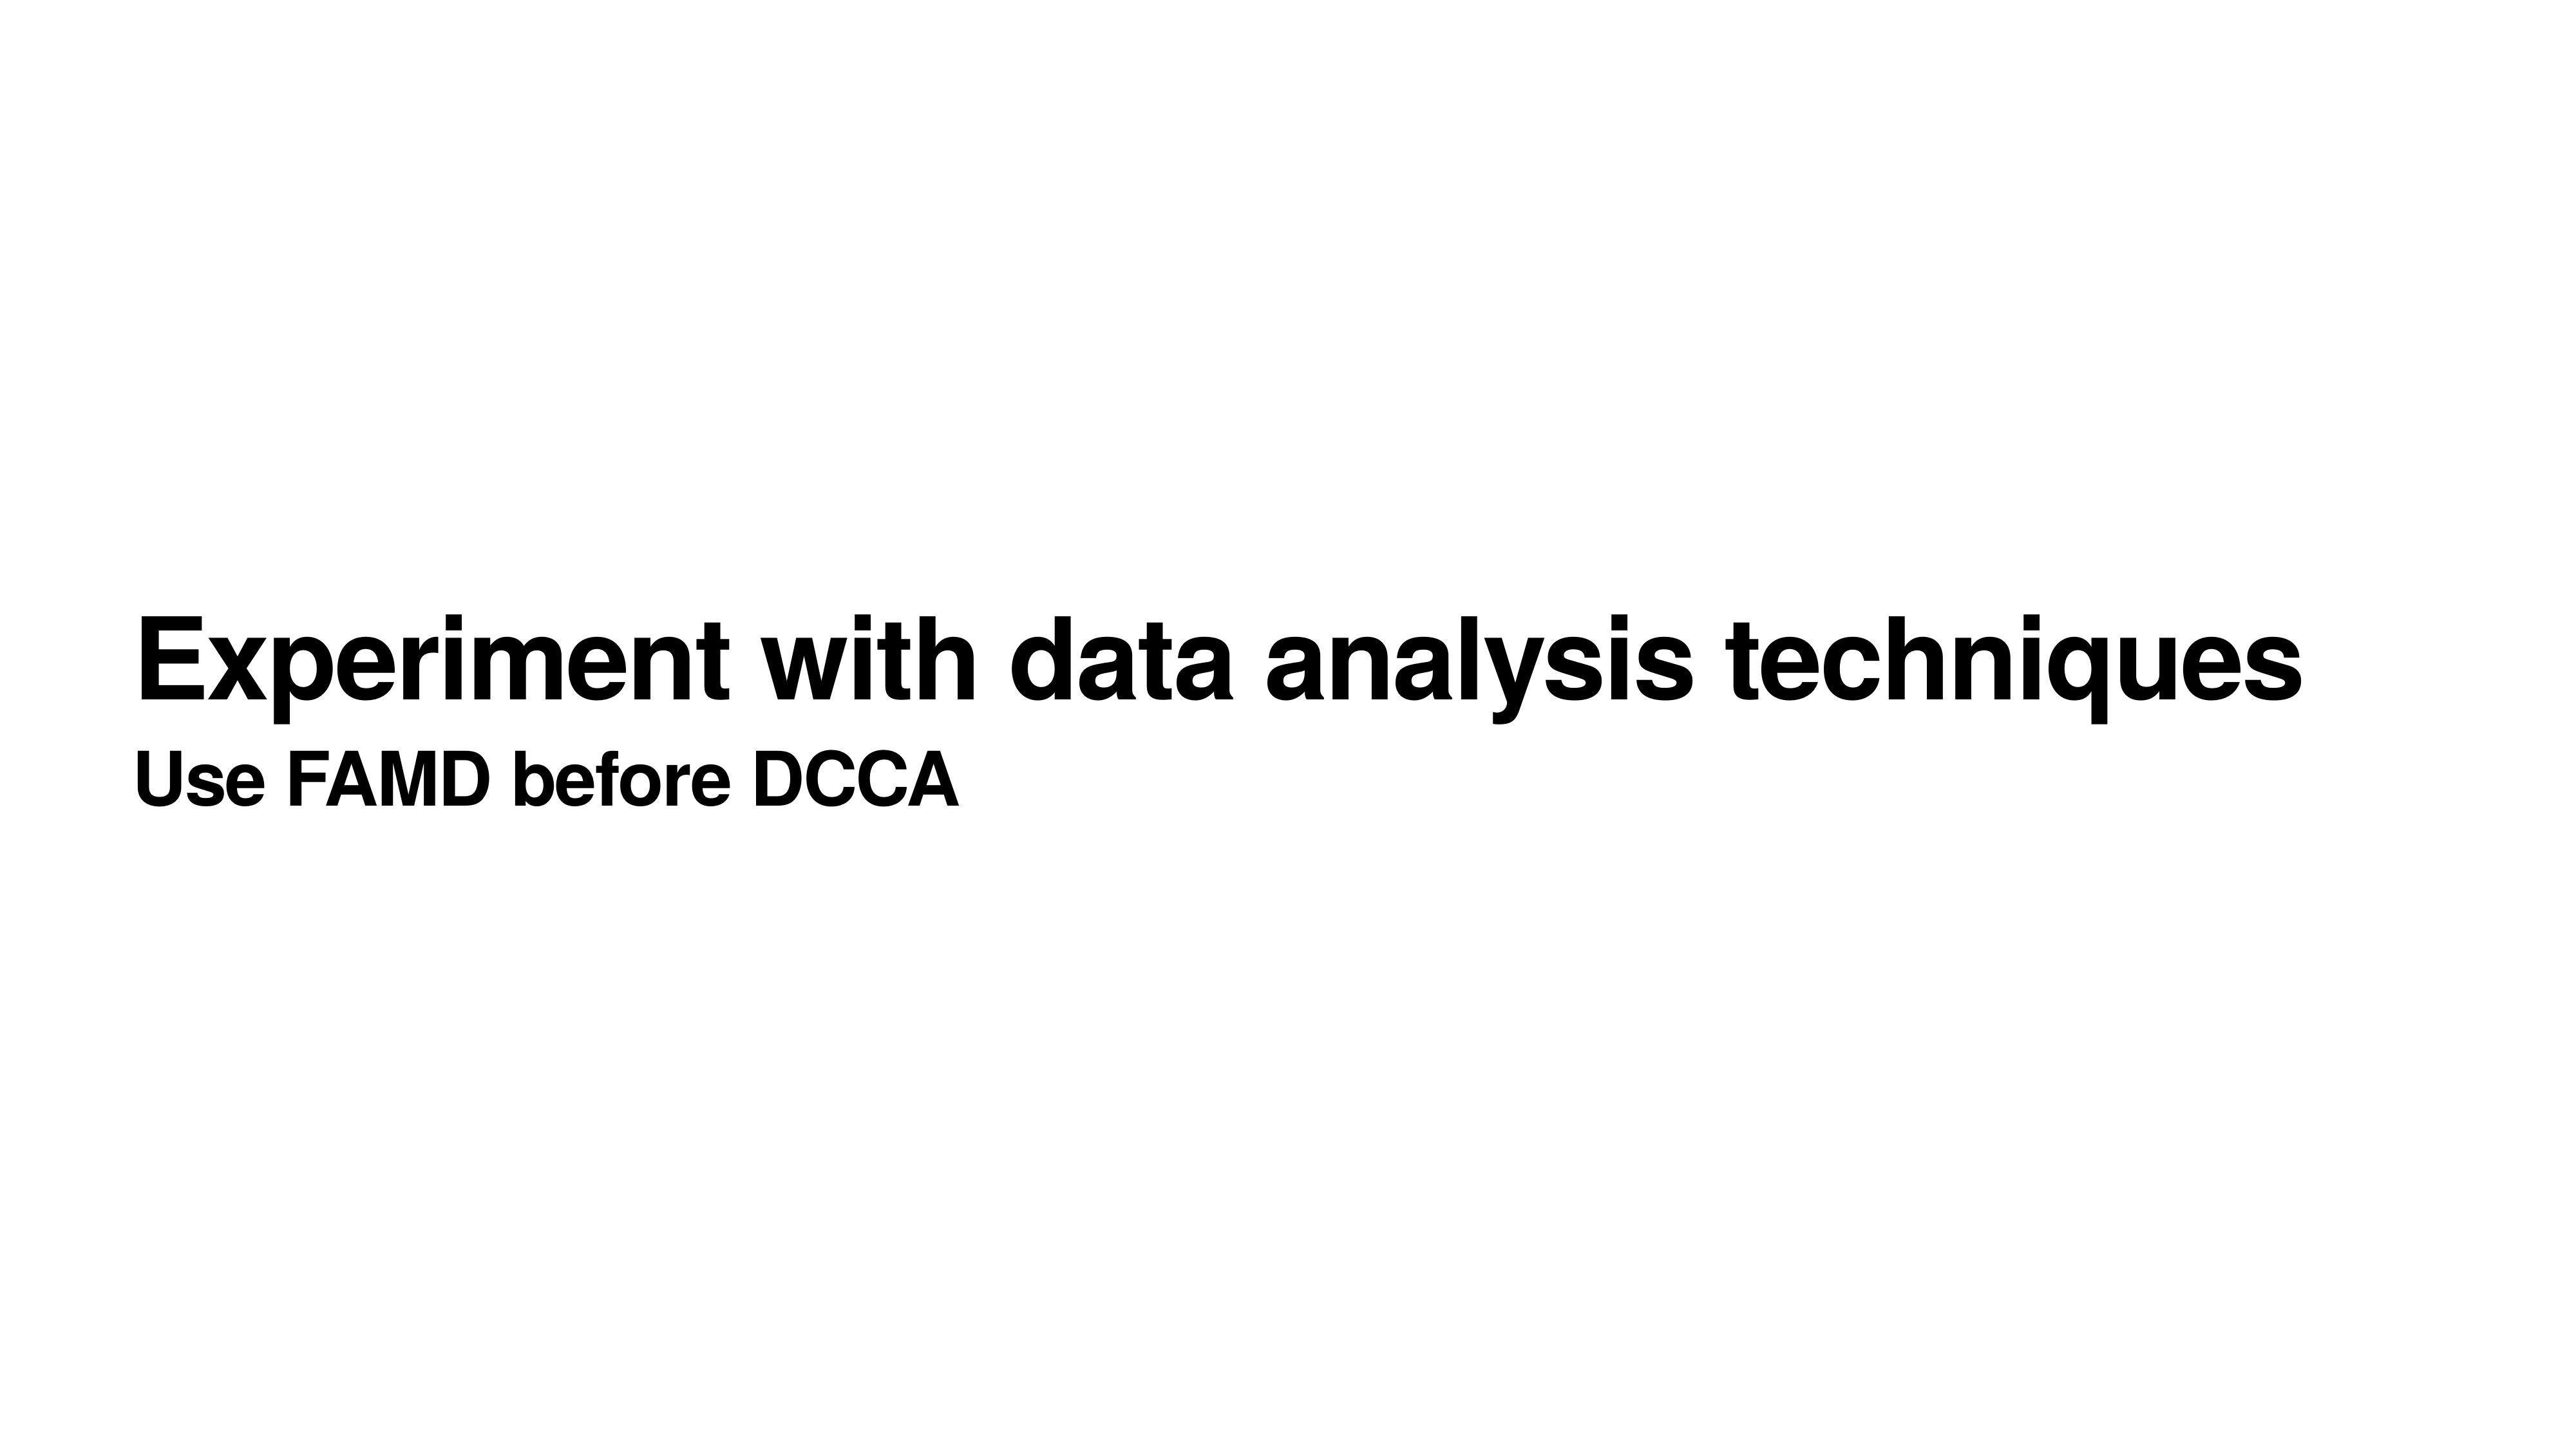

# Experiment with data analysis techniques
Use FAMD before DCCA